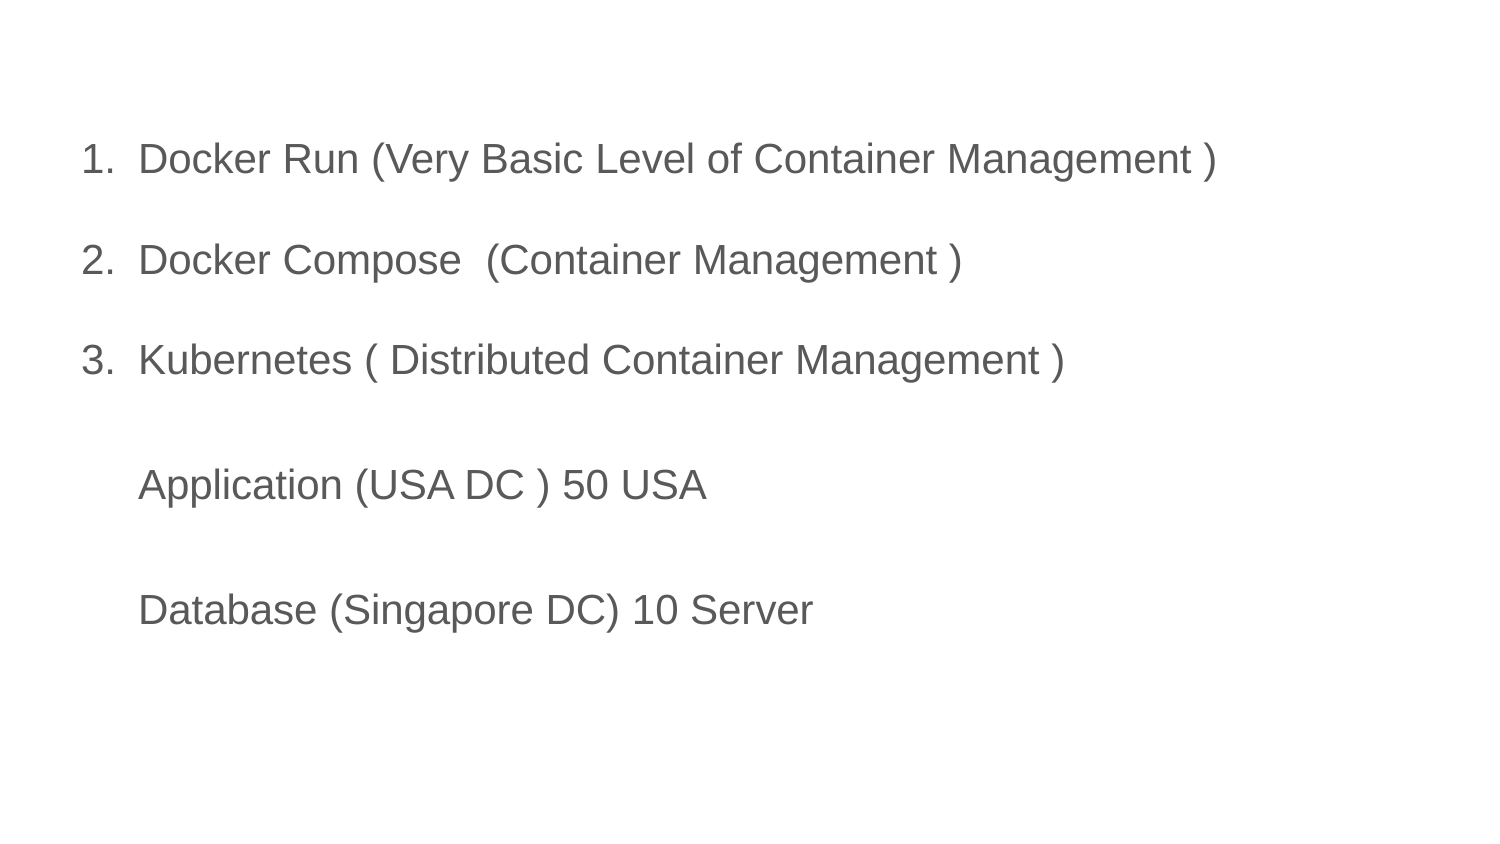

Docker Run (Very Basic Level of Container Management )
Docker Compose  (Container Management )
Kubernetes ( Distributed Container Management )
Application (USA DC ) 50 USA
Database (Singapore DC) 10 Server